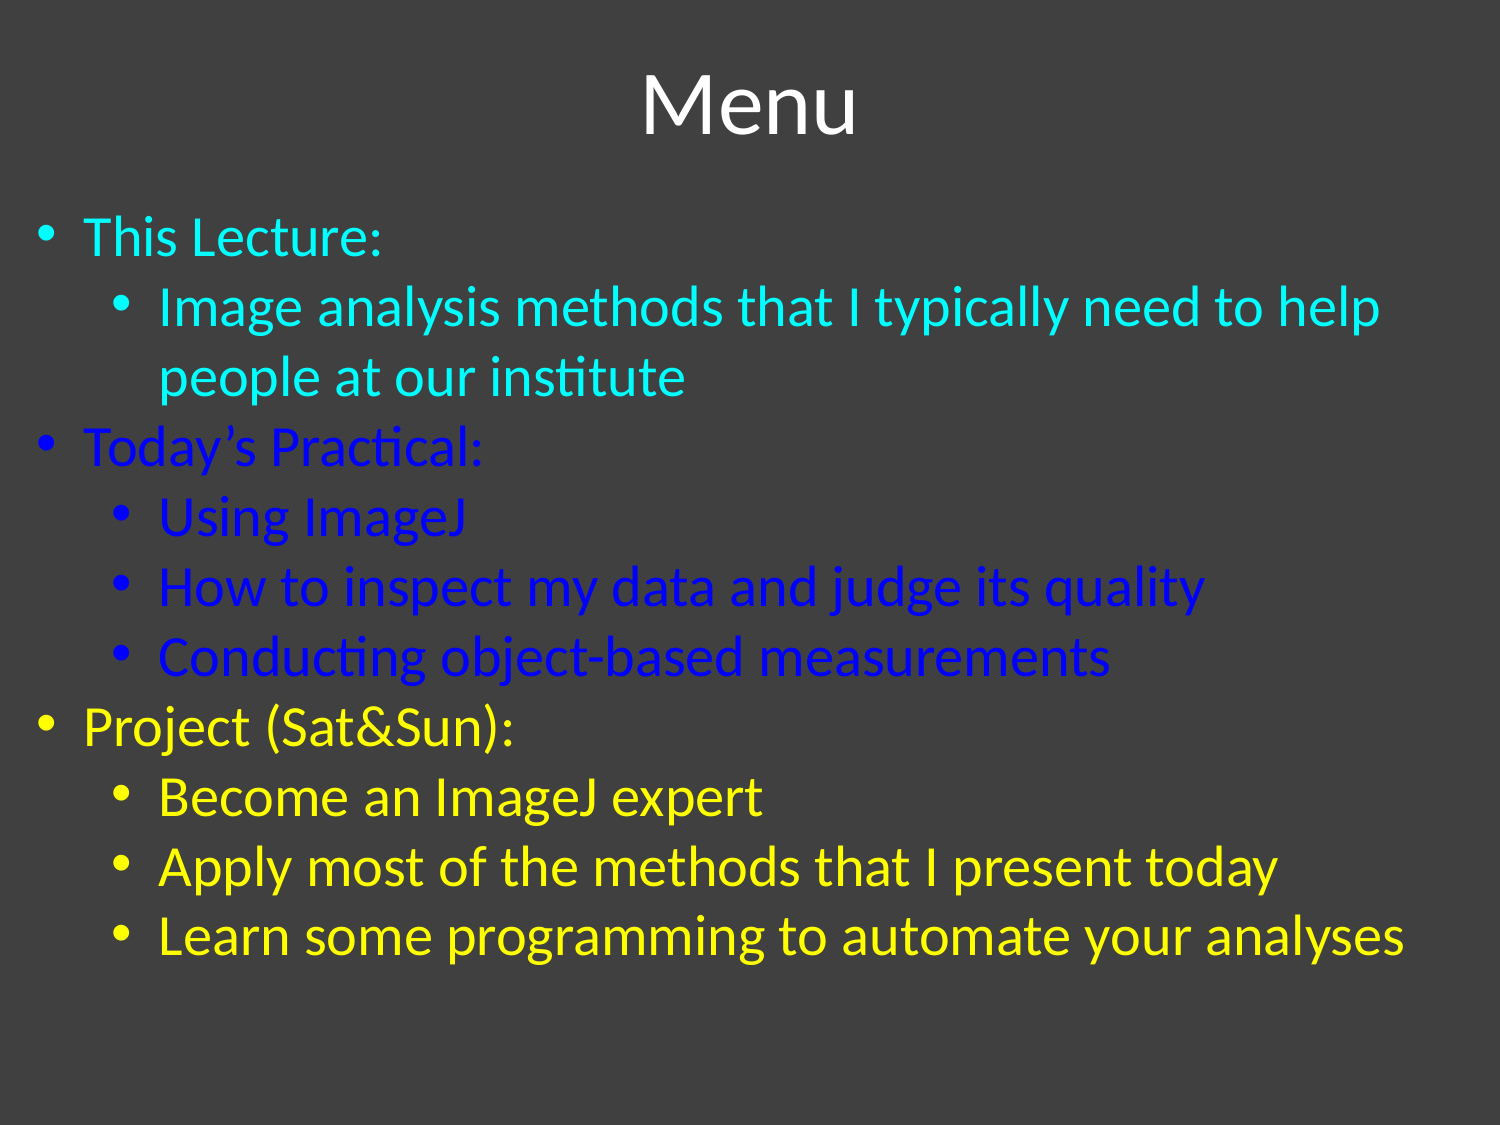

# Menu
This Lecture:
Image analysis methods that I typically need to help people at our institute
Today’s Practical:
Using ImageJ
How to inspect my data and judge its quality
Conducting object-based measurements
Project (Sat&Sun):
Become an ImageJ expert
Apply most of the methods that I present today
Learn some programming to automate your analyses